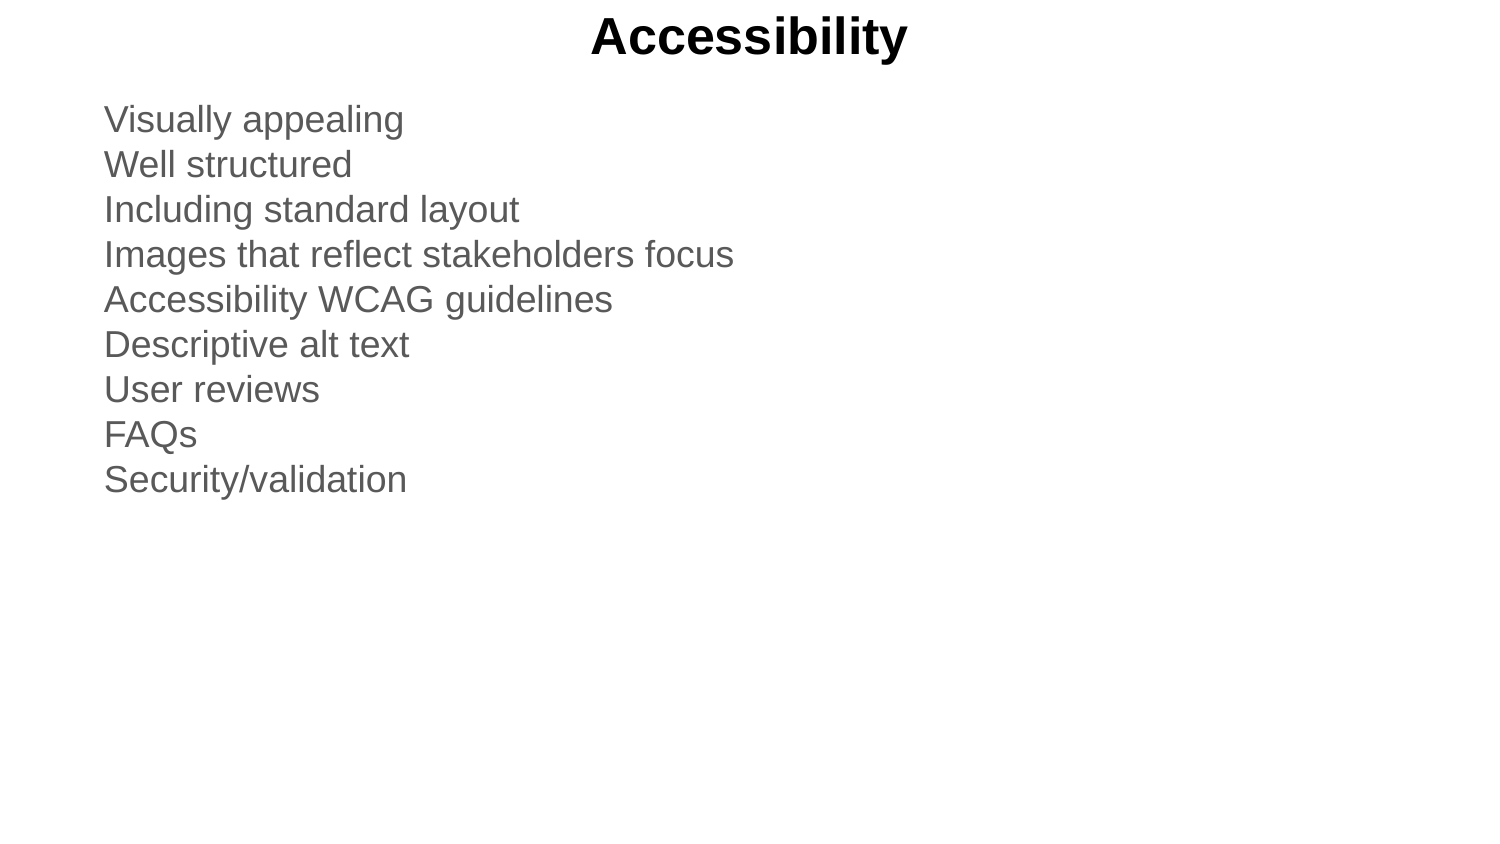

# Accessibility
Visually appealing
Well structured
Including standard layout
Images that reflect stakeholders focus
Accessibility WCAG guidelines
Descriptive alt text
User reviews
FAQs
Security/validation